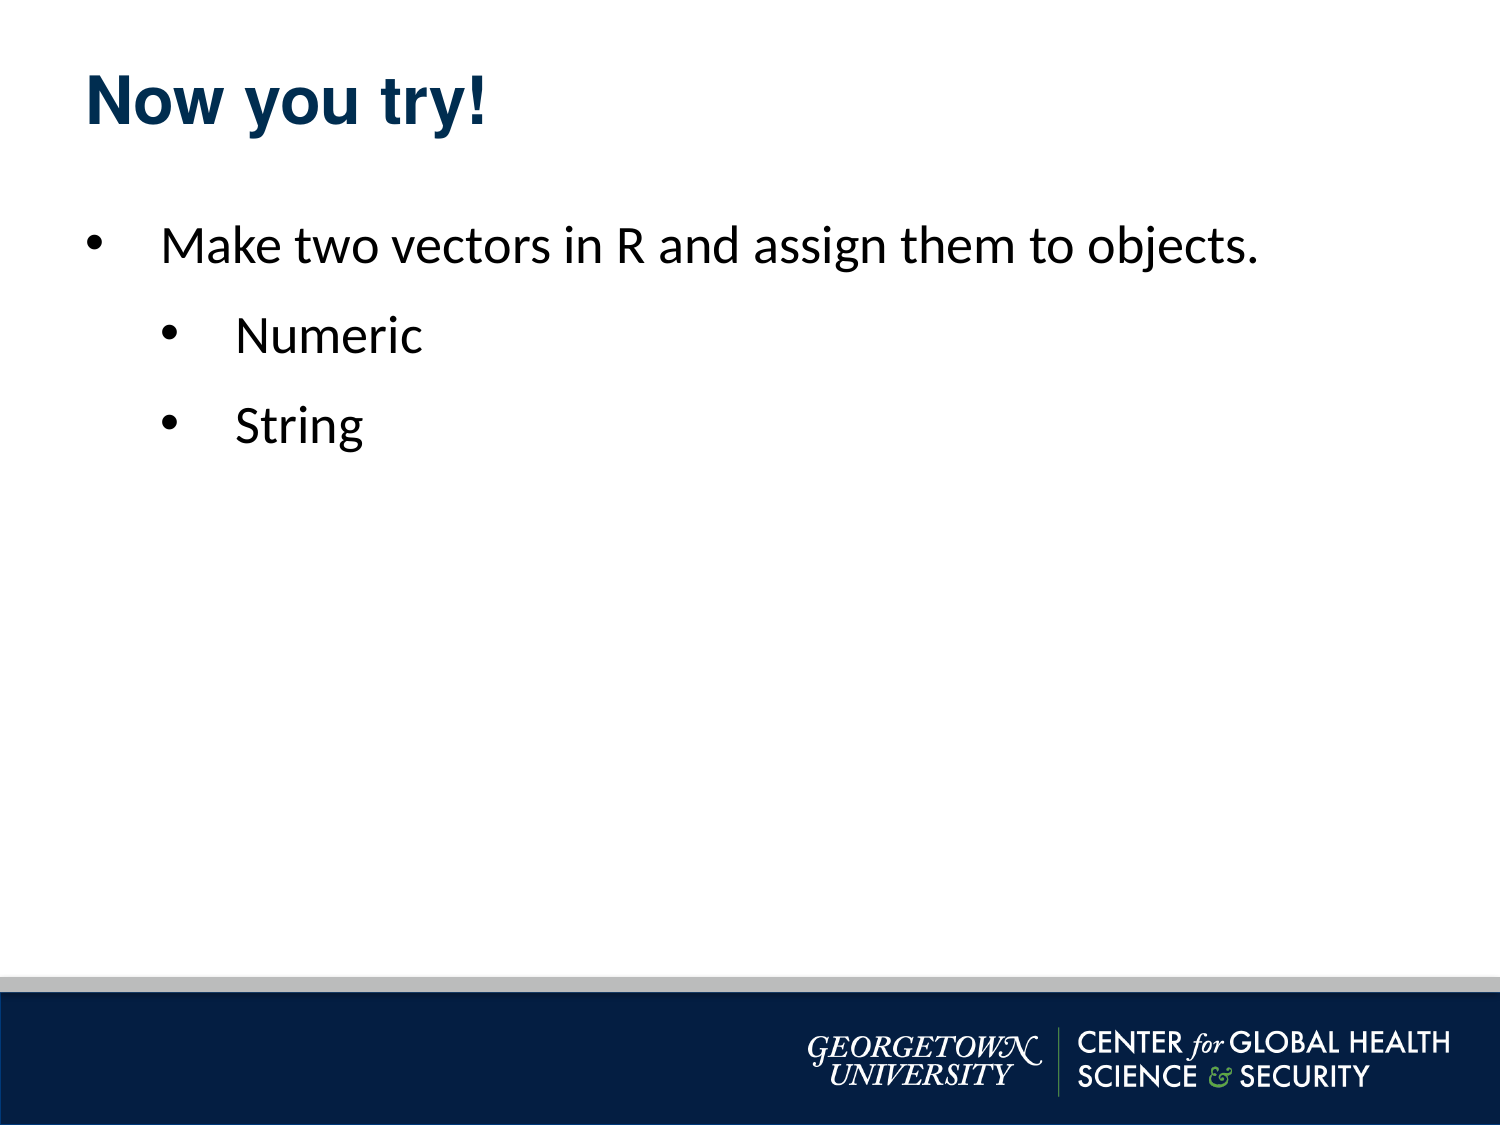

Now you try!
Make two vectors in R and assign them to objects.
Numeric
String